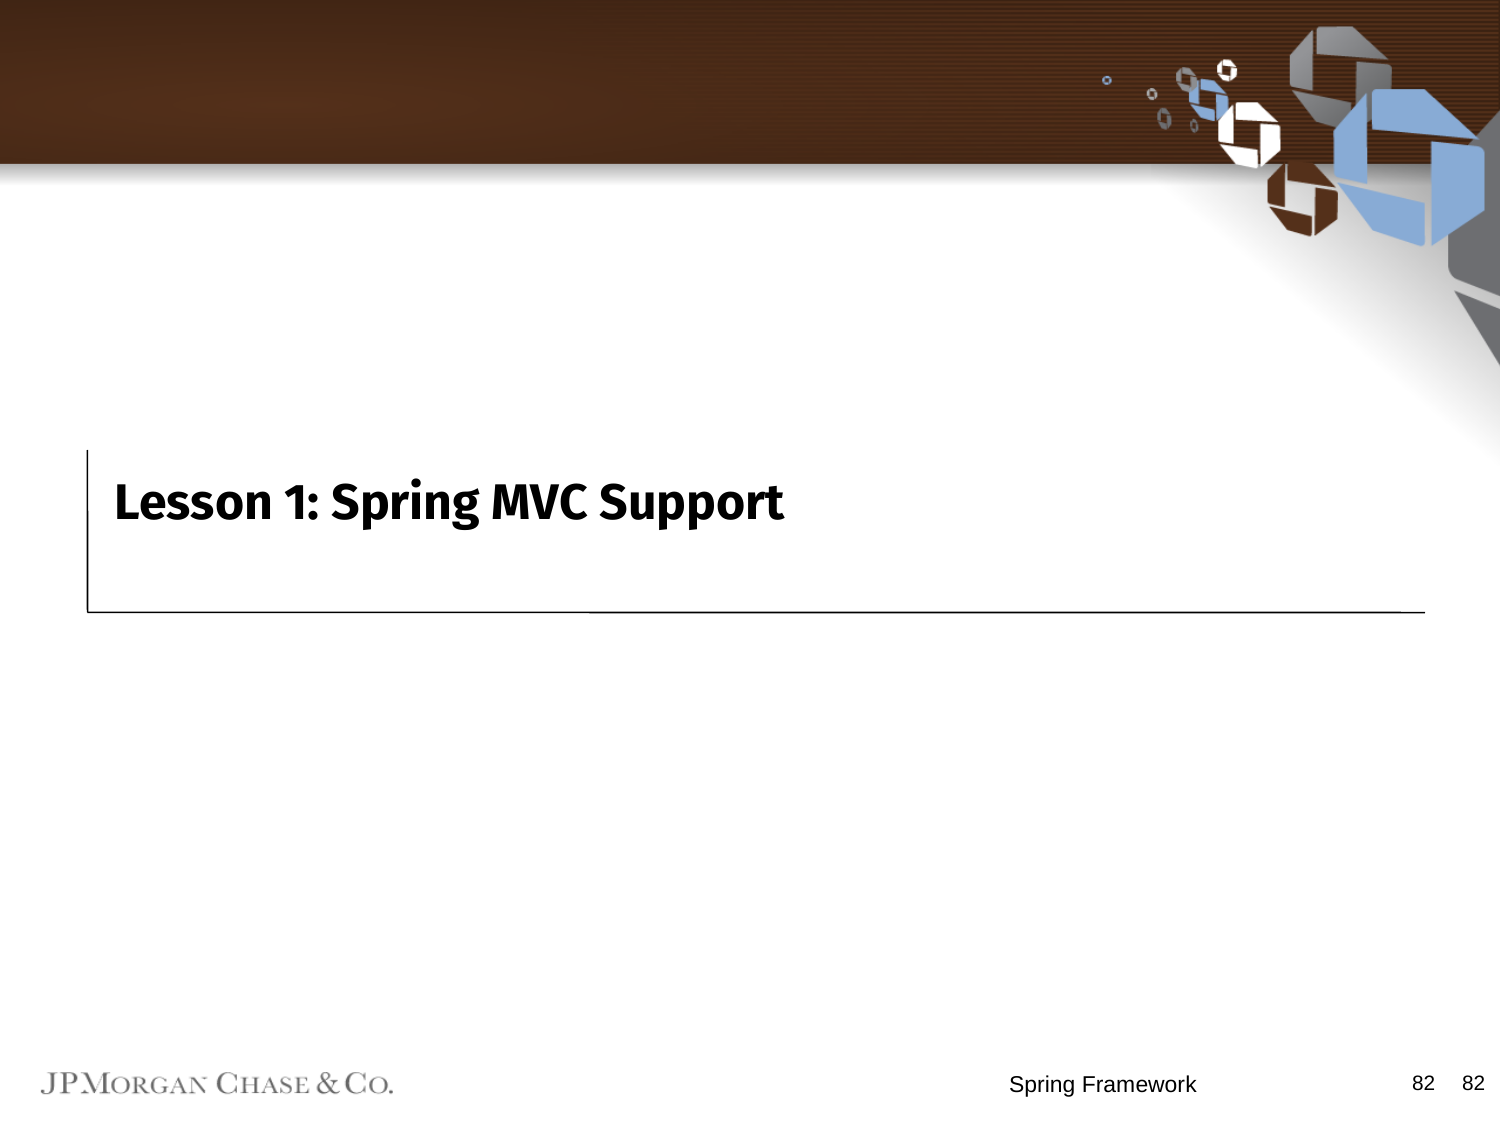

# Lesson 1: Spring MVC Support

Spring Framework
82
82